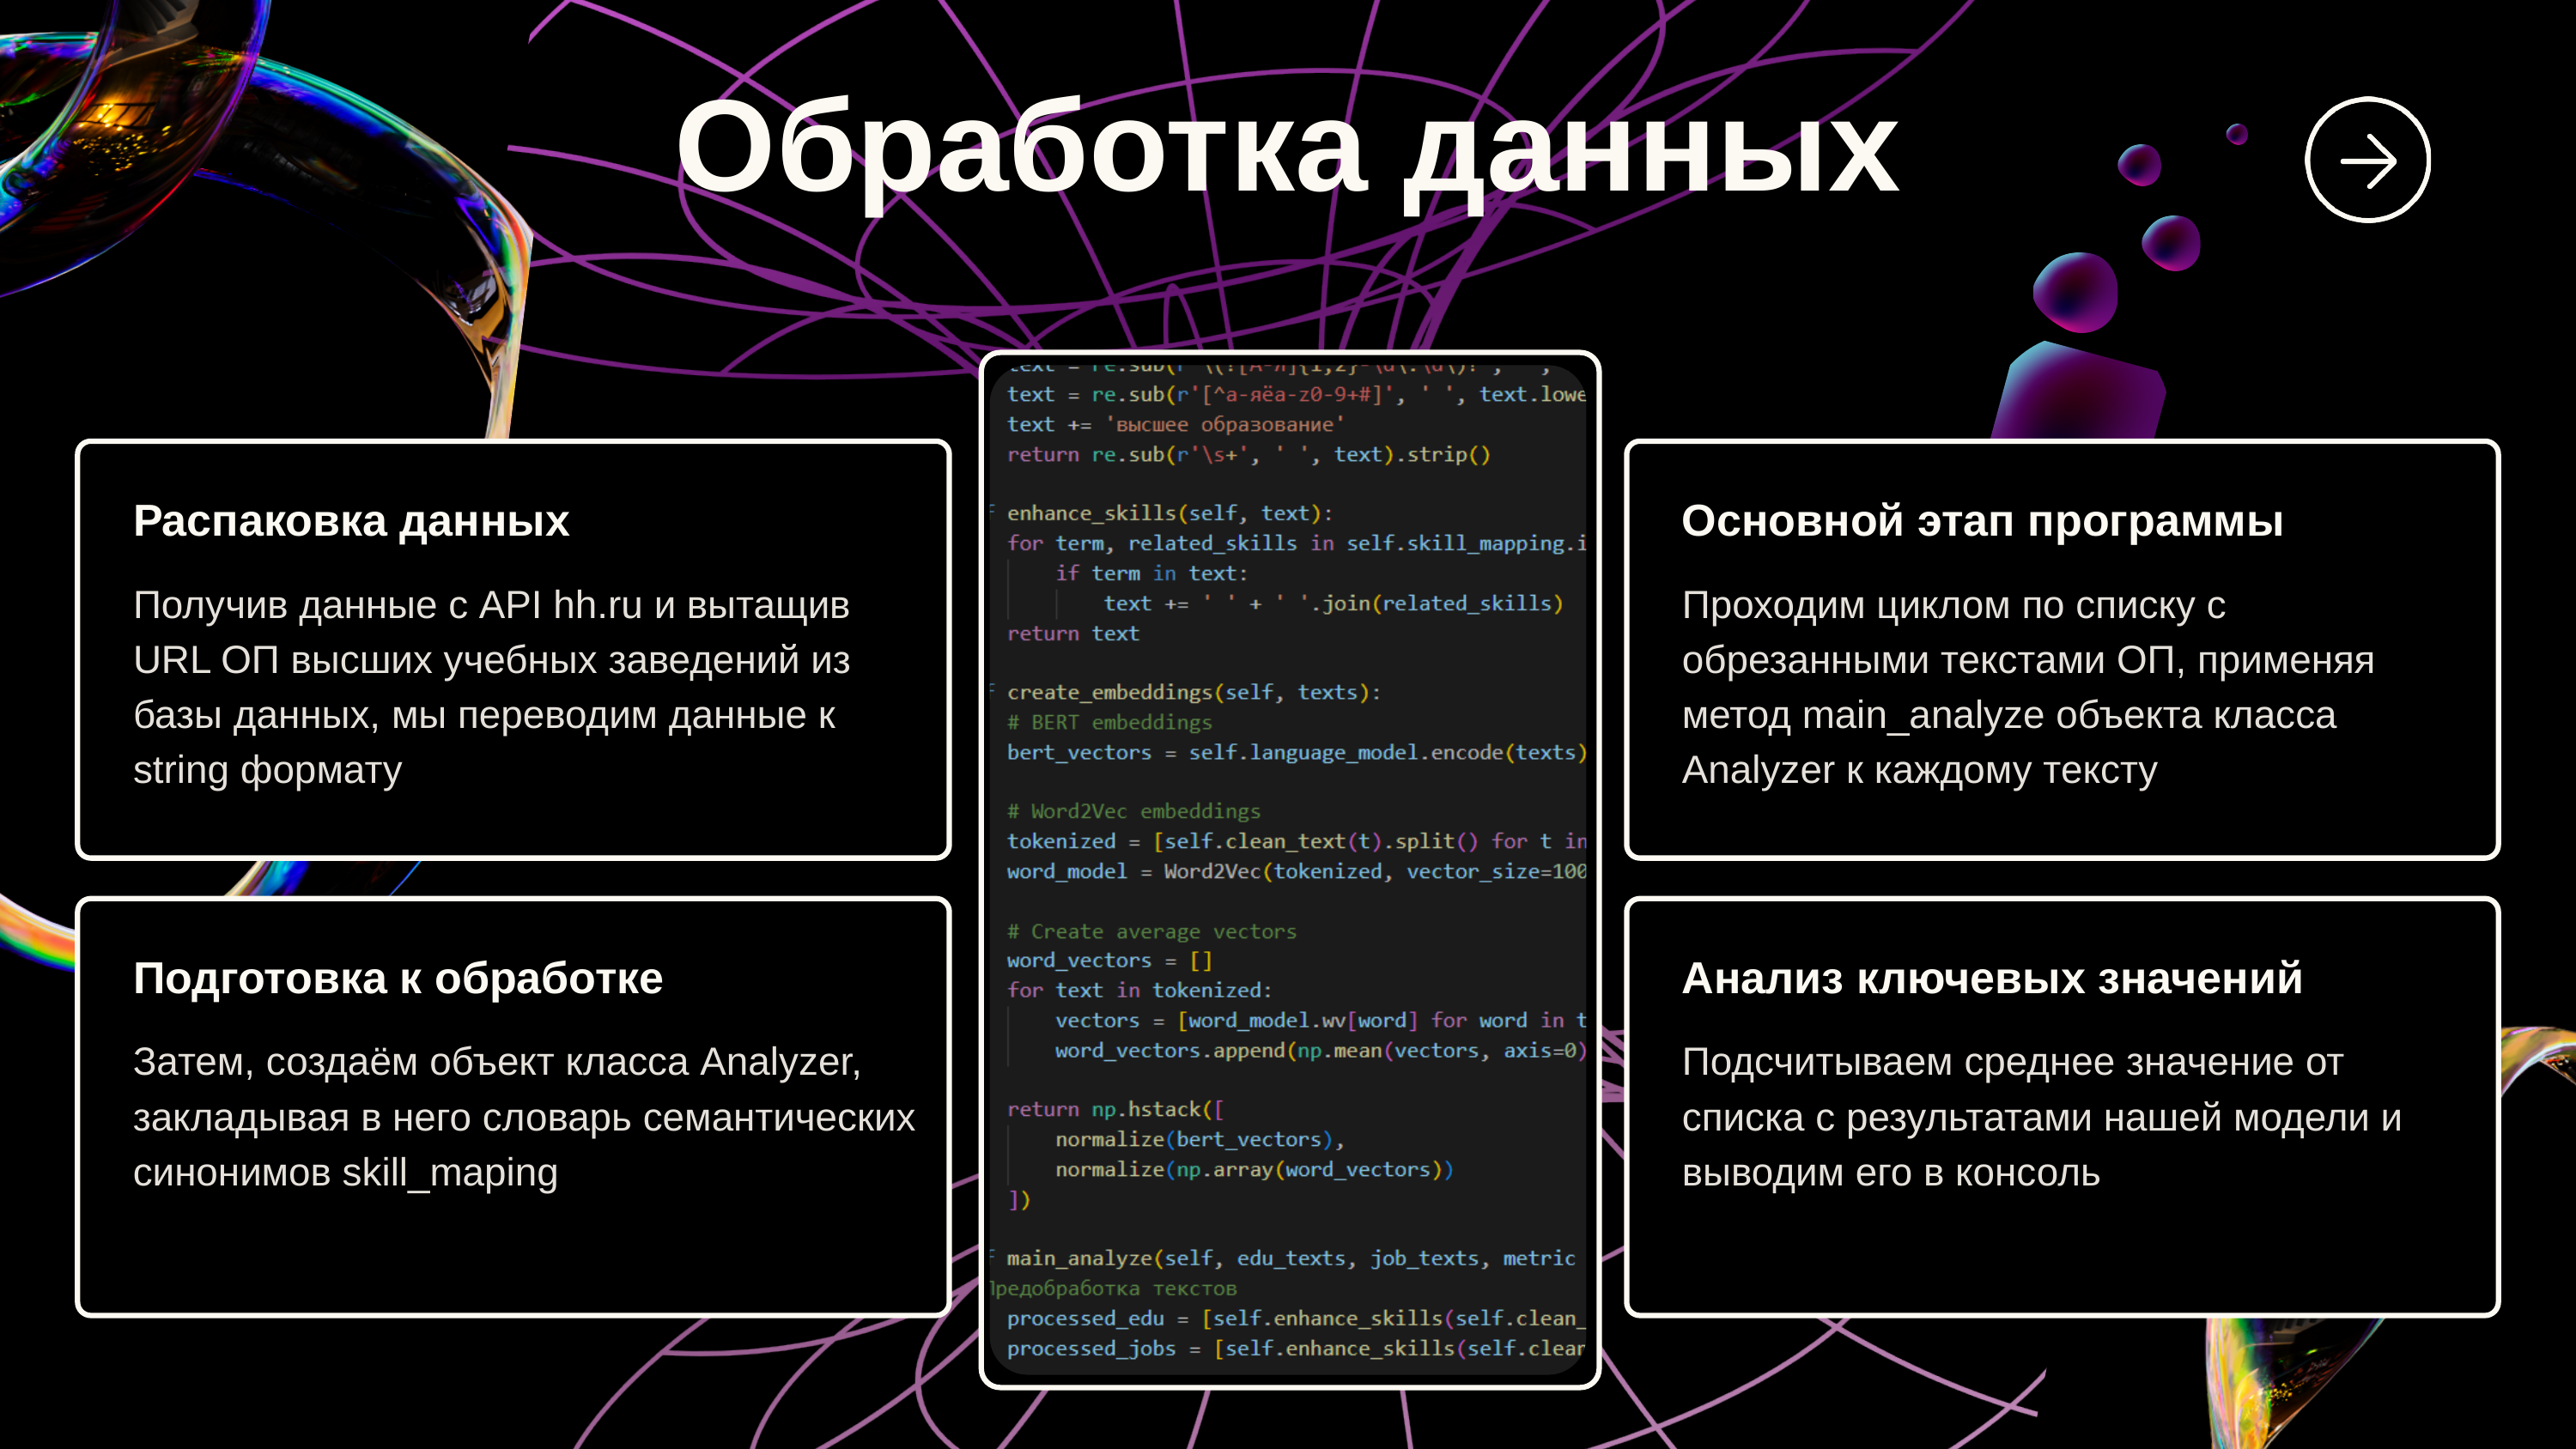

Обработка данных

Основной этап программы
Распаковка данных
Получив данные с API hh.ru и вытащив URL ОП высших учебных заведений из базы данных, мы переводим данные к string формату
Проходим циклом по списку с обрезанными текстами ОП, применяя метод main_analyze объекта класса Analyzer к каждому тексту

Подготовка к обработке
Анализ ключевых значений

Затем, создаём объект класса Analyzer, закладывая в него словарь семантических синонимов skill_maping
Подсчитываем среднее значение от списка с результатами нашей модели и выводим его в консоль